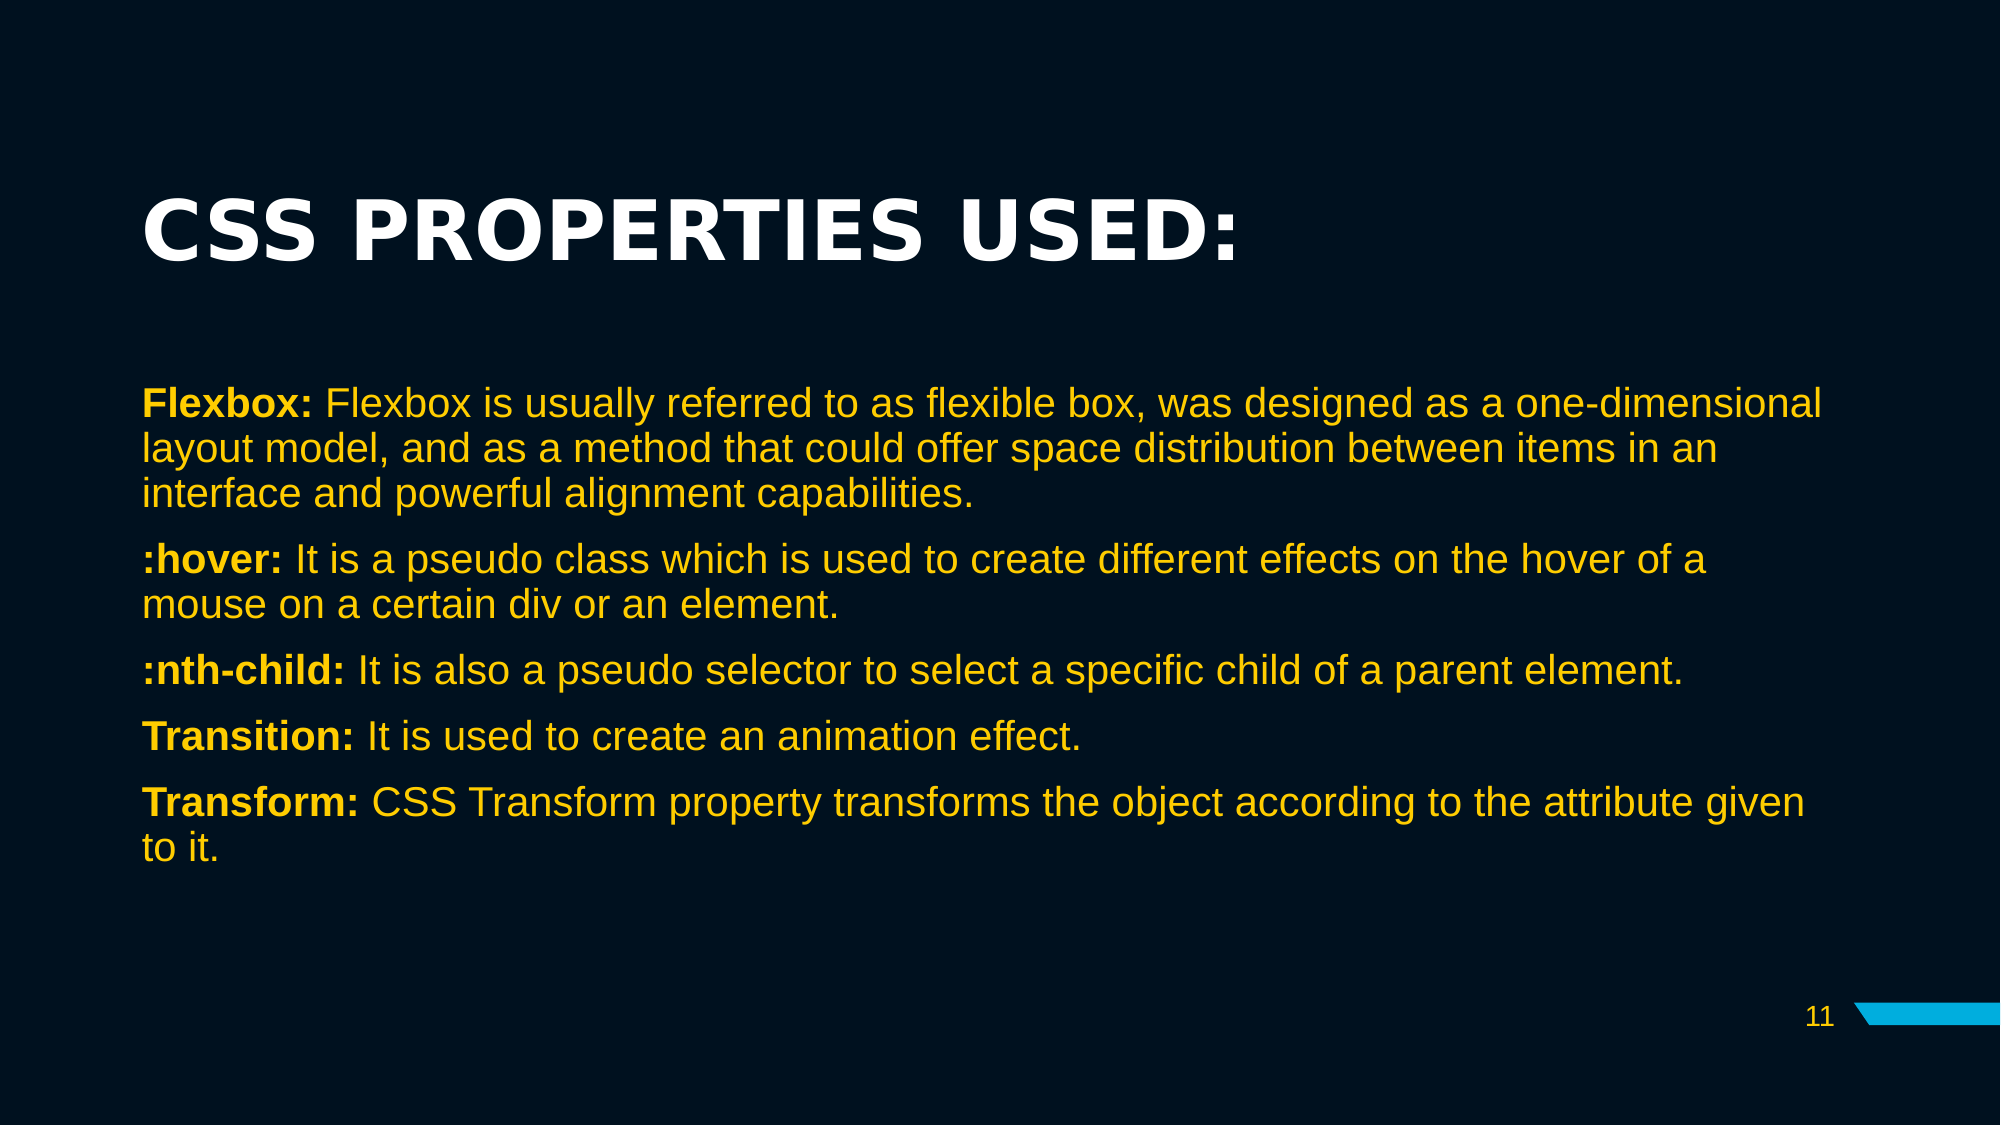

# CSS PROPERTIES USED:
Flexbox: Flexbox is usually referred to as flexible box, was designed as a one-dimensional layout model, and as a method that could offer space distribution between items in an interface and powerful alignment capabilities.
:hover: It is a pseudo class which is used to create different effects on the hover of a mouse on a certain div or an element.
:nth-child: It is also a pseudo selector to select a specific child of a parent element.
Transition: It is used to create an animation effect.
Transform: CSS Transform property transforms the object according to the attribute given to it.
11